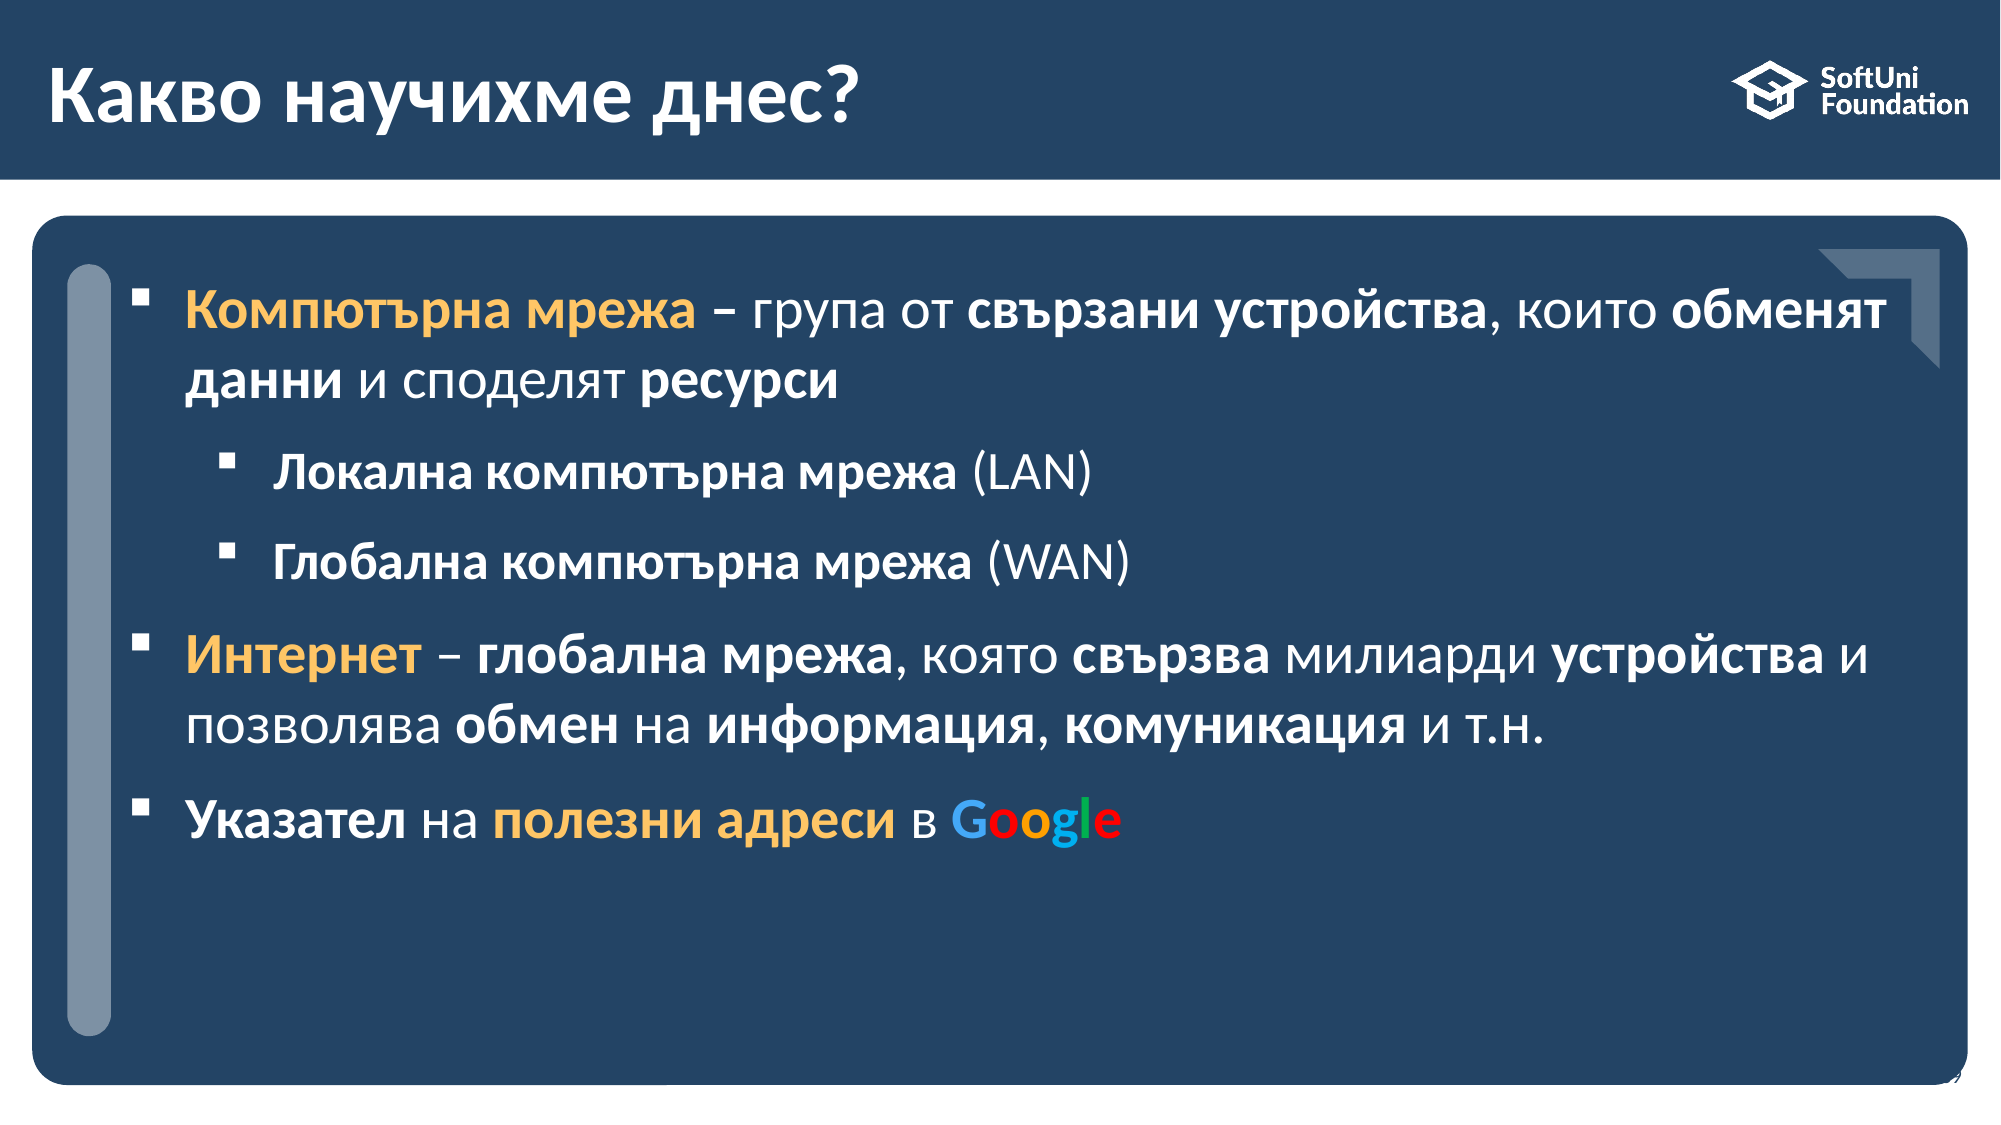

# Какво научихме днес?

…
…
…

Компютърна мрежа – група от свързани устройства, които обменят данни и споделят ресурси
Локална компютърна мрежа (LAN)
Глобална компютърна мрежа (WAN)
Интернет – глобална мрежа, която свързва милиарди устройства и позволява обмен на информация, комуникация и т.н.
Указател на полезни адреси в Google

39